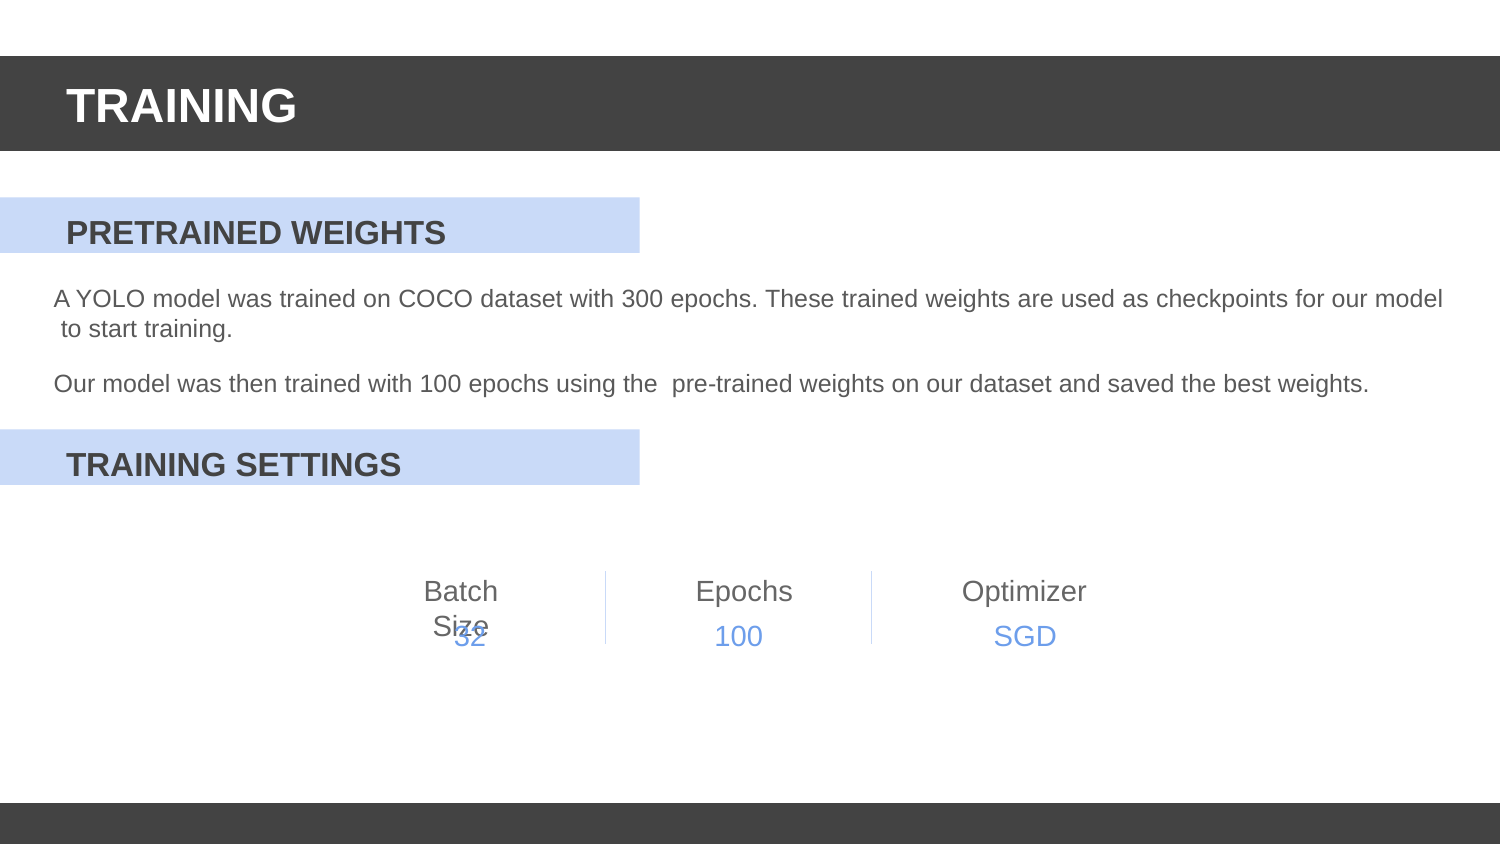

TRAINING
# Motivation
PRETRAINED WEIGHTS

A YOLO model was trained on COCO dataset with 300 epochs. These trained weights are used as checkpoints for our model  to start training.
Our model was then trained with 100 epochs using the  pre-trained weights on our dataset and saved the best weights.
TRAINING SETTINGS

Batch Size
Epochs
Optimizer
32
100
SGD